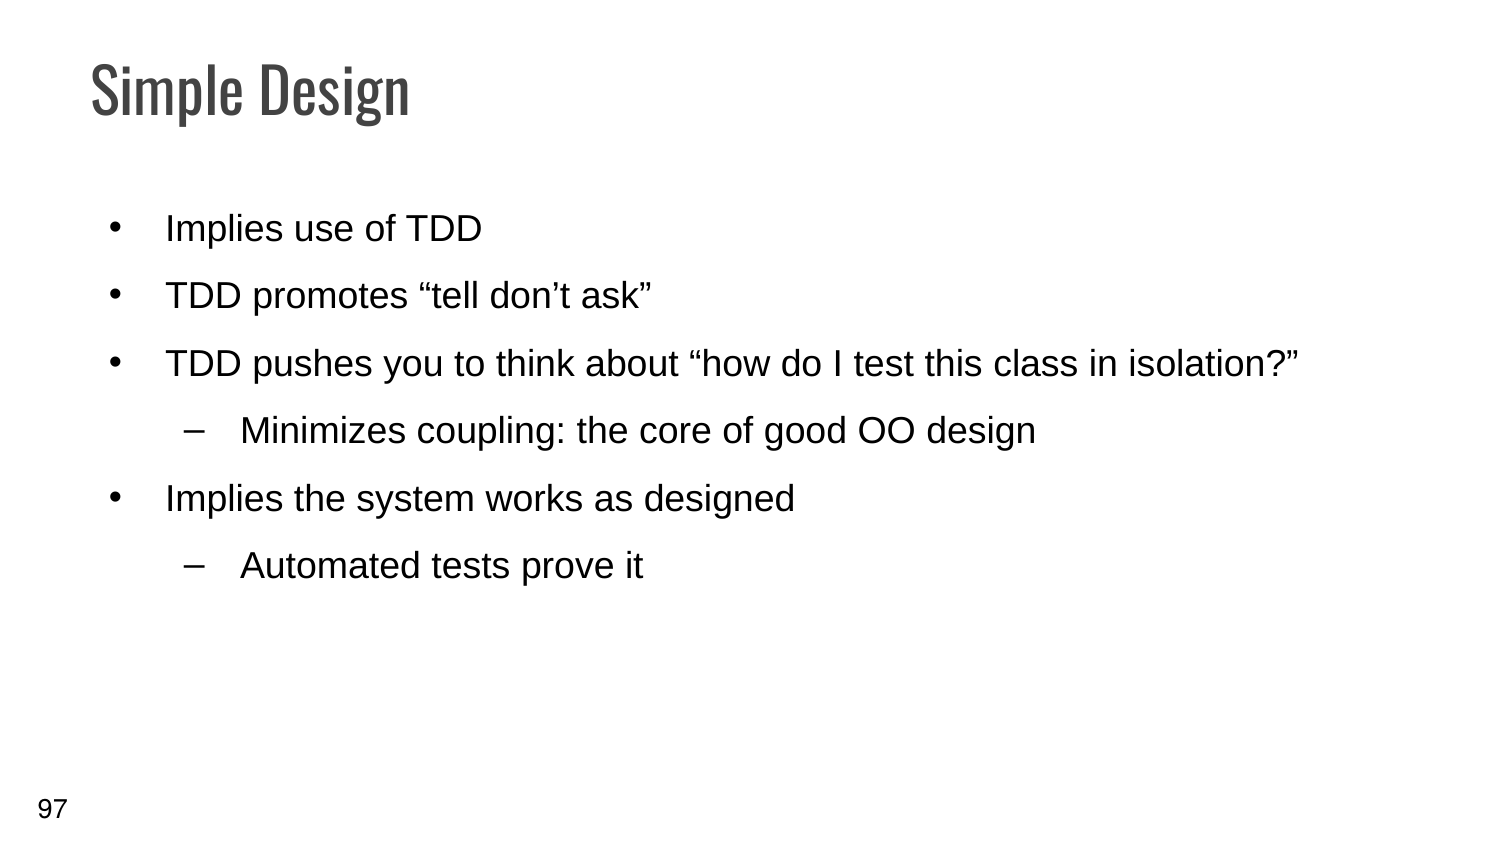

# Simple Design
Implies use of TDD
TDD promotes “tell don’t ask”
TDD pushes you to think about “how do I test this class in isolation?”
Minimizes coupling: the core of good OO design
Implies the system works as designed
Automated tests prove it
97